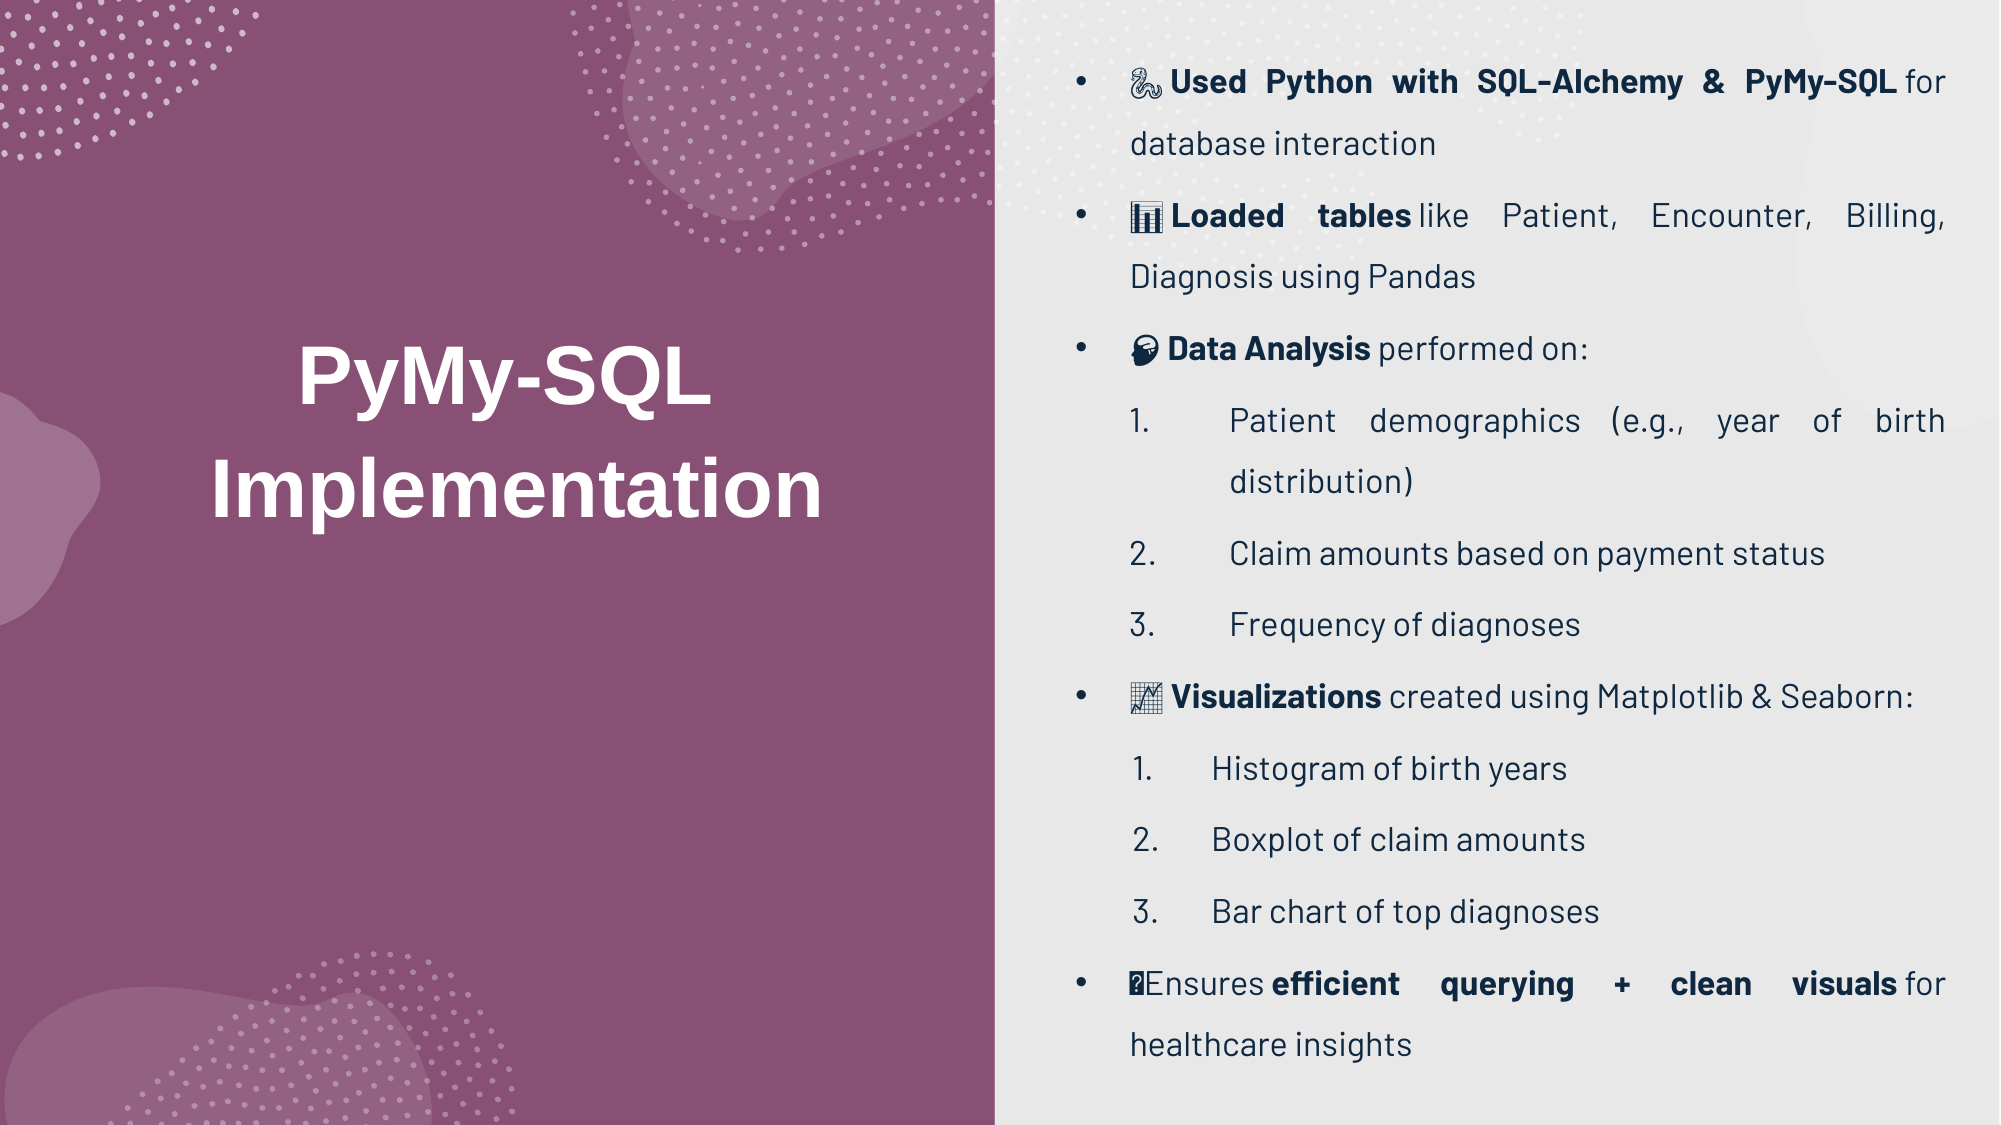

🐍 Used Python with SQL-Alchemy & PyMy-SQL for database interaction
📊 Loaded tables like Patient, Encounter, Billing, Diagnosis using Pandas
🧠 Data Analysis performed on:
Patient demographics (e.g., year of birth distribution)
Claim amounts based on payment status
Frequency of diagnoses
📈 Visualizations created using Matplotlib & Seaborn:
Histogram of birth years
Boxplot of claim amounts
Bar chart of top diagnoses
🧹Ensures efficient querying + clean visuals for healthcare insights

PyMy-SQL
 Implementation
13